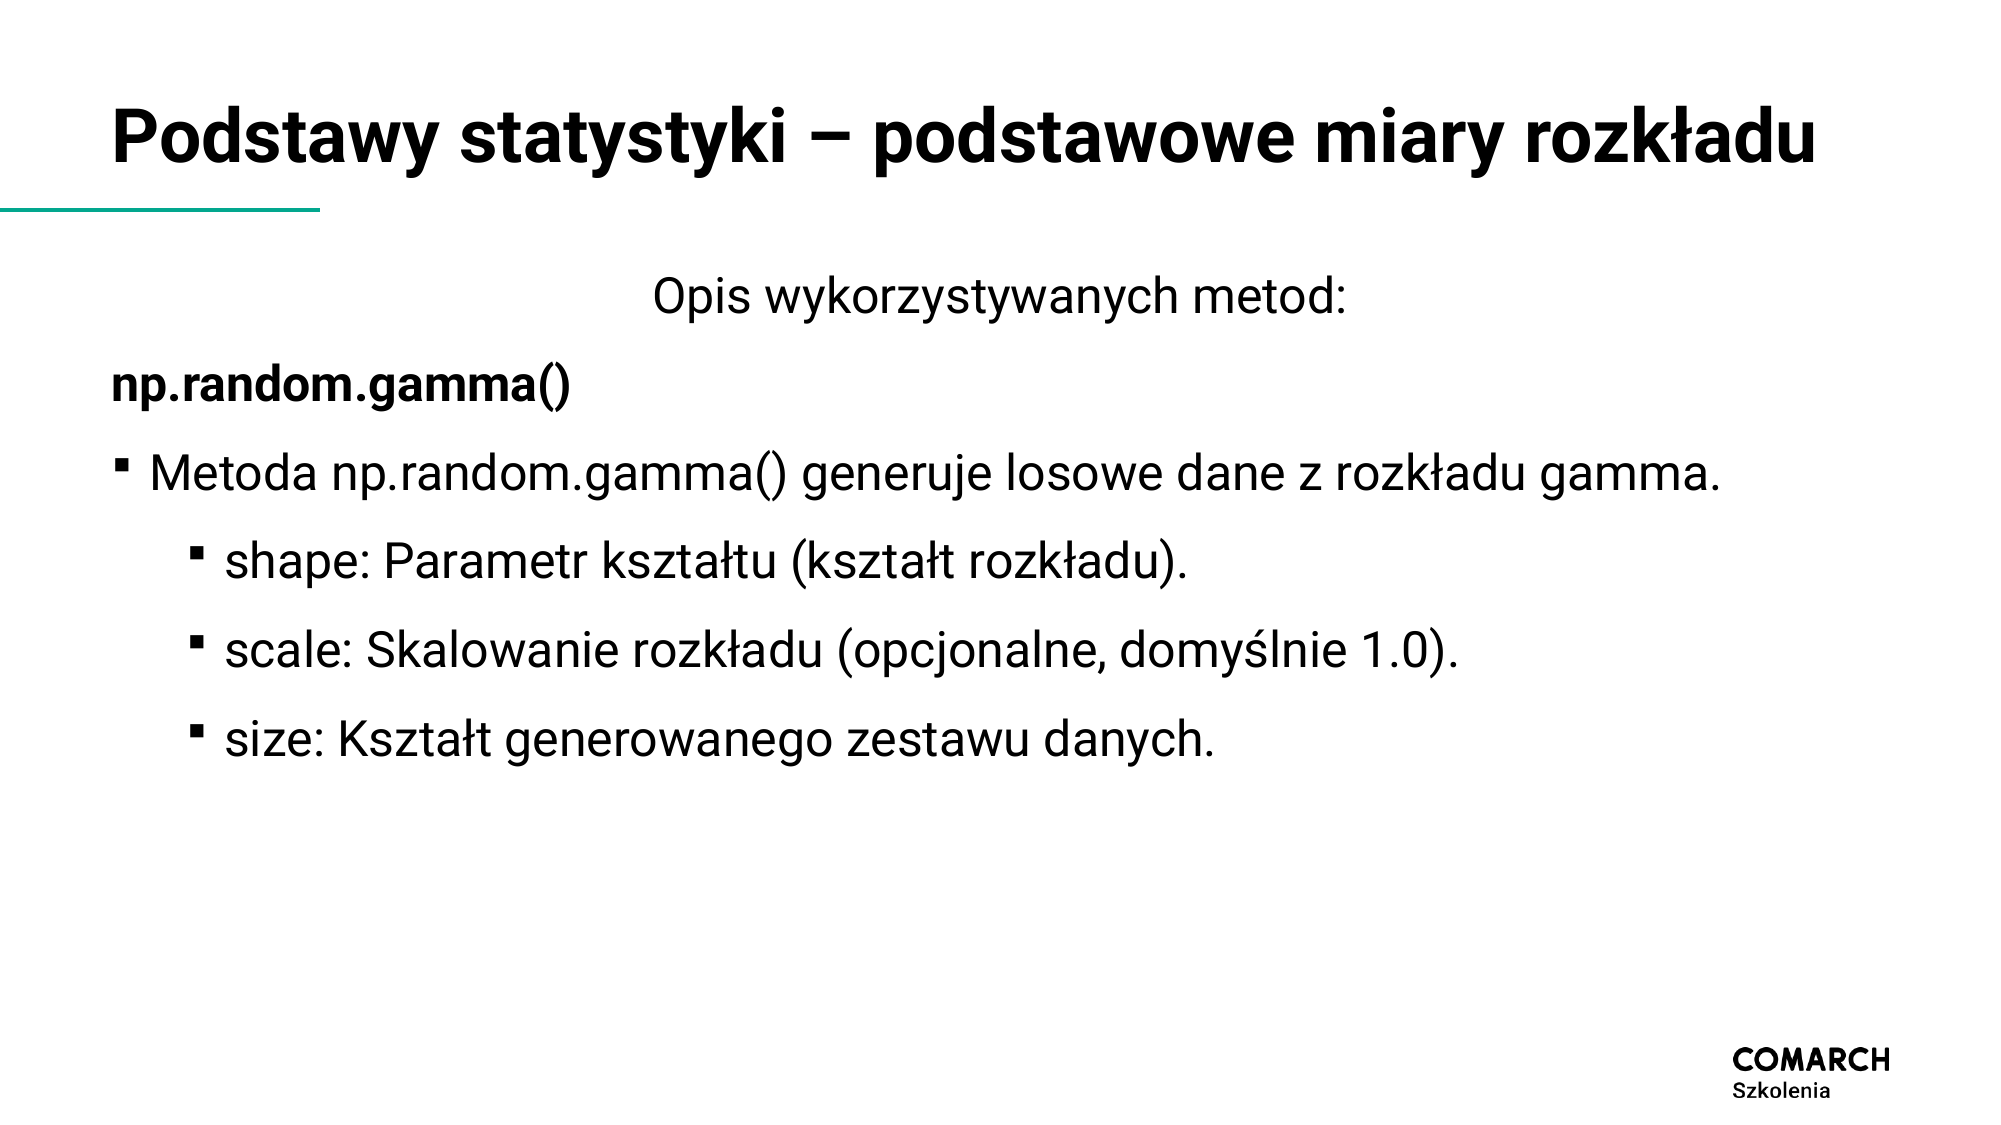

# Podstawy statystyki – podstawowe miary rozkładu
Opis wykorzystywanych metod:
np.random.gamma()
Metoda np.random.gamma() generuje losowe dane z rozkładu gamma.
shape: Parametr kształtu (kształt rozkładu).
scale: Skalowanie rozkładu (opcjonalne, domyślnie 1.0).
size: Kształt generowanego zestawu danych.